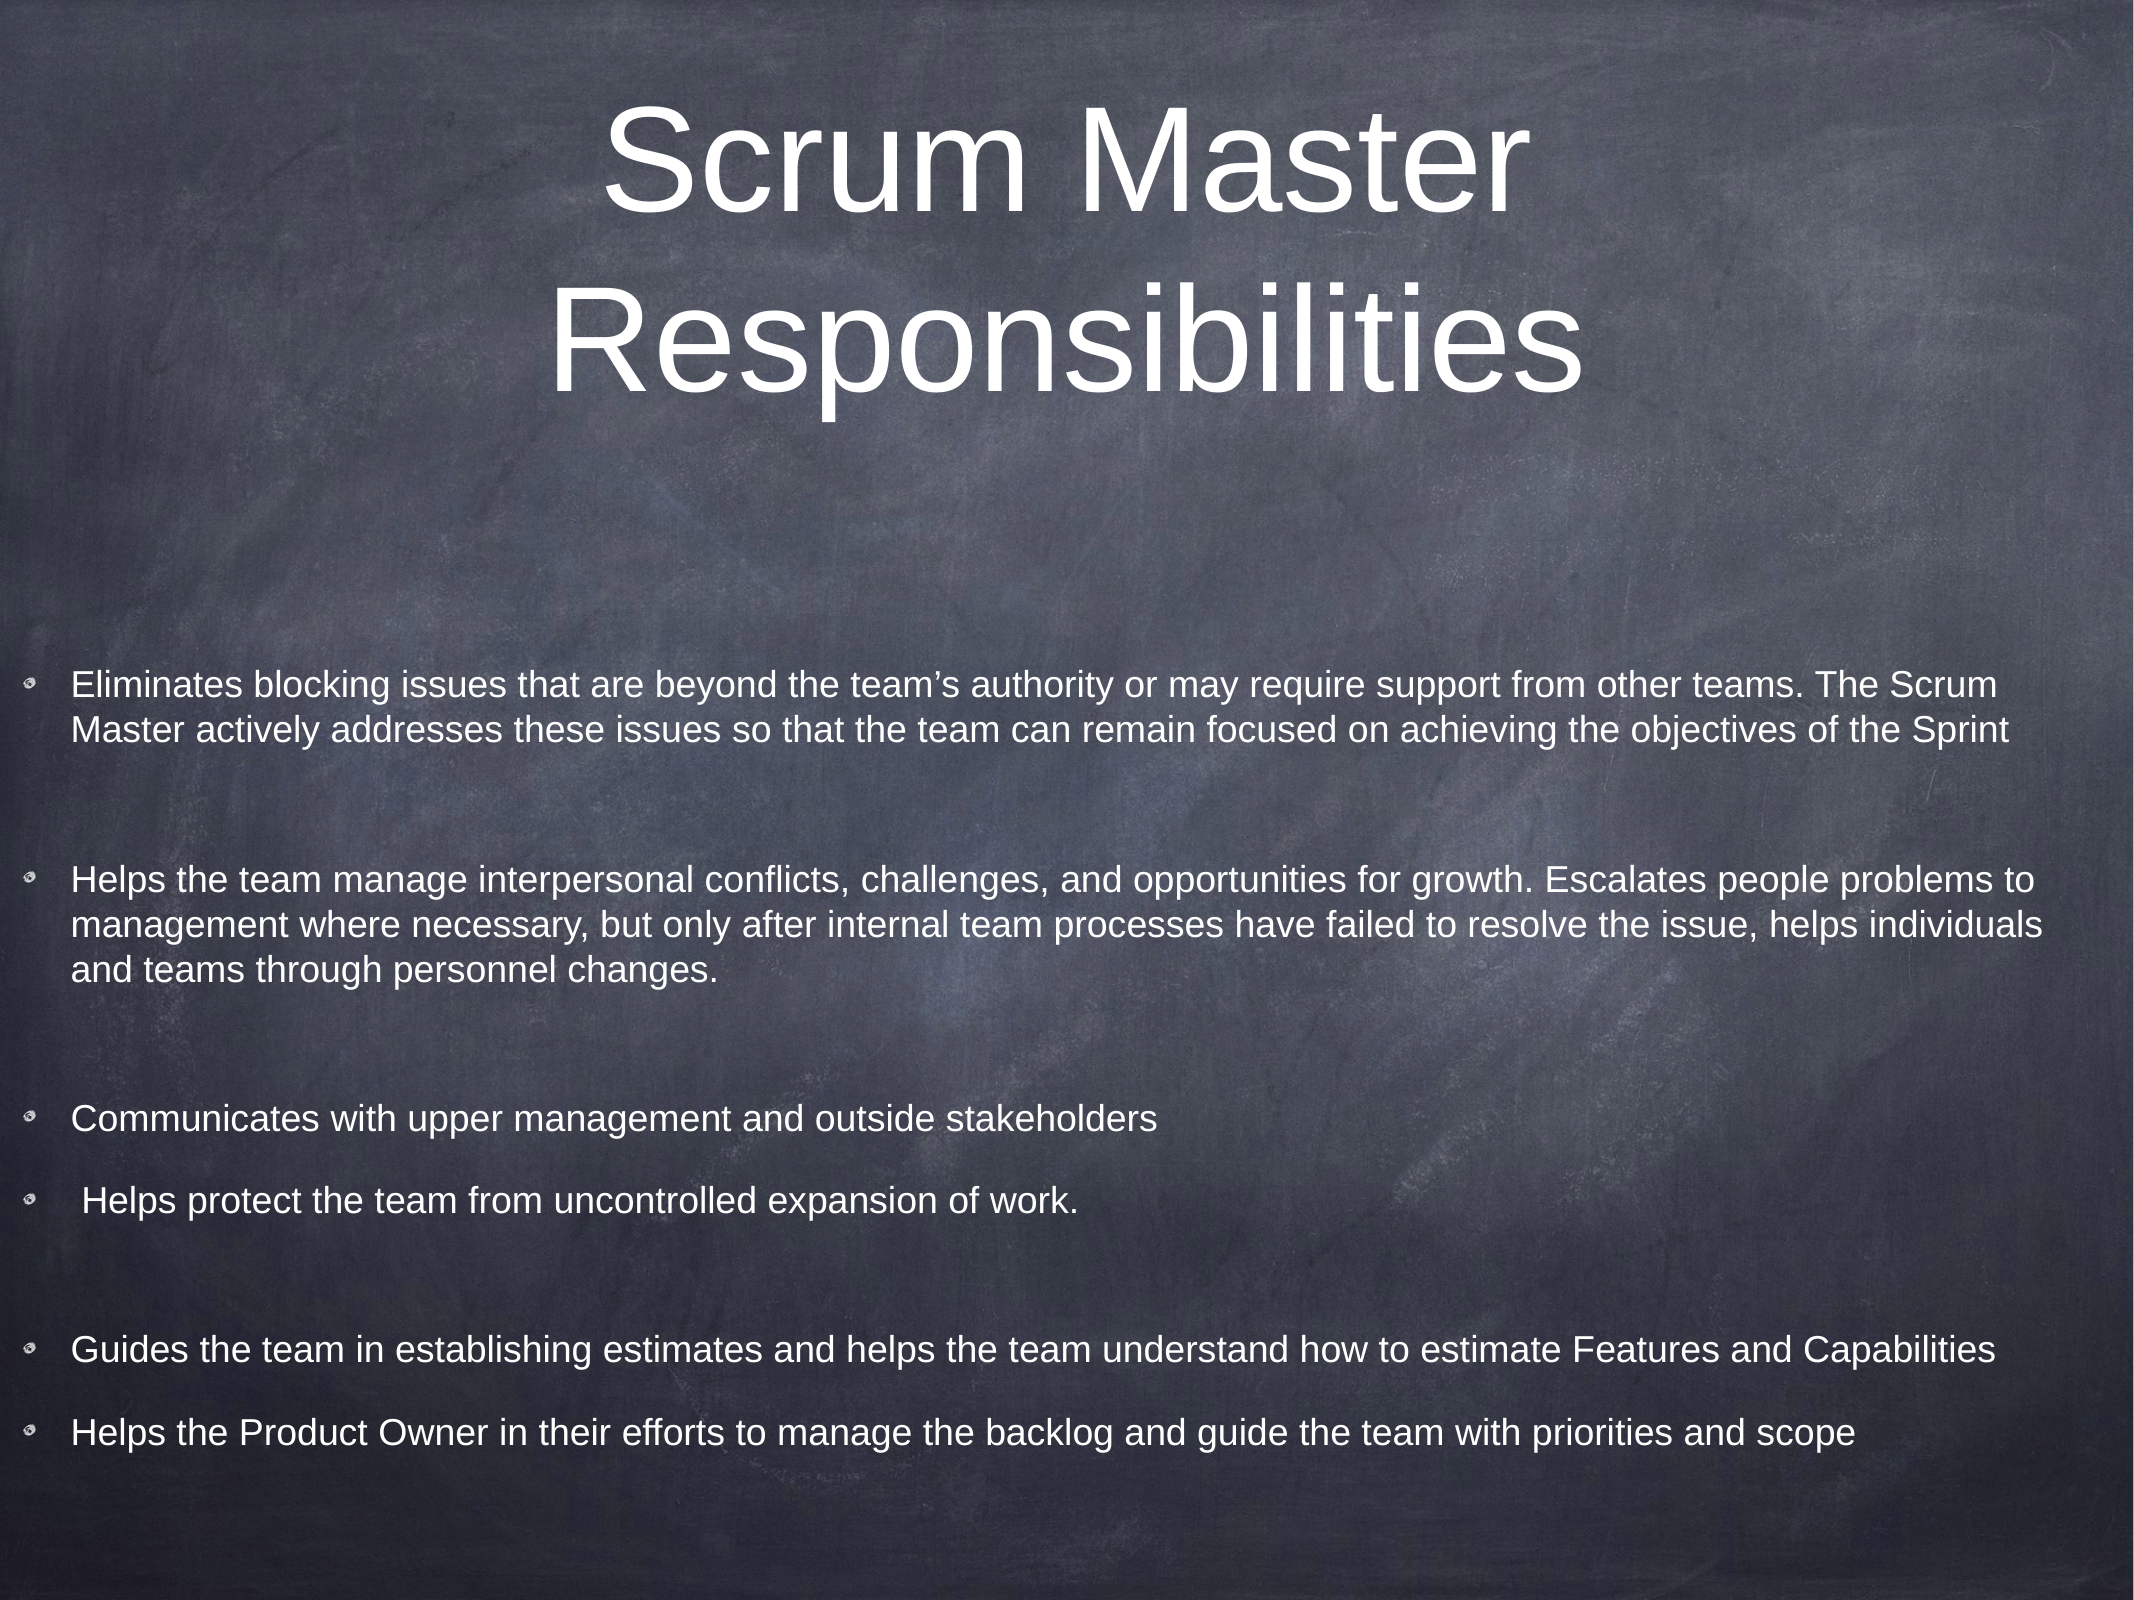

# Scrum Master Responsibilities
Eliminates blocking issues that are beyond the team’s authority or may require support from other teams. The Scrum Master actively addresses these issues so that the team can remain focused on achieving the objectives of the Sprint

Helps the team manage interpersonal conflicts, challenges, and opportunities for growth. Escalates people problems to management where necessary, but only after internal team processes have failed to resolve the issue, helps individuals and teams through personnel changes.

Communicates with upper management and outside stakeholders
 Helps protect the team from uncontrolled expansion of work.

Guides the team in establishing estimates and helps the team understand how to estimate Features and Capabilities
Helps the Product Owner in their efforts to manage the backlog and guide the team with priorities and scope